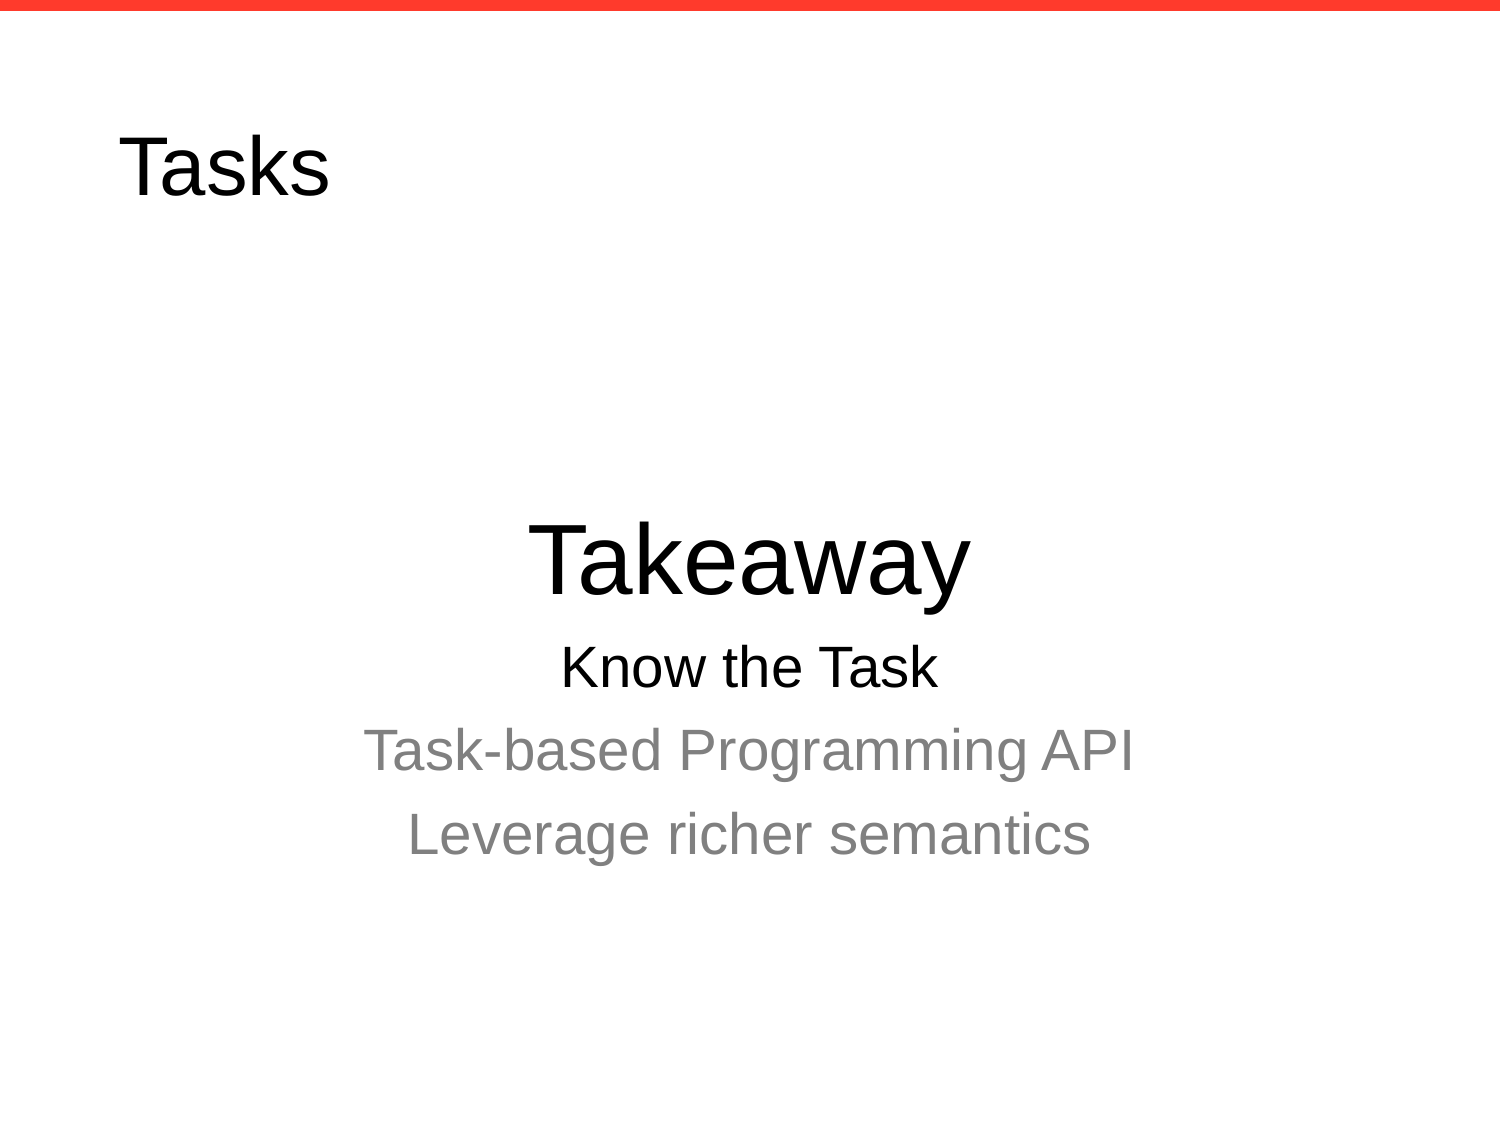

# Tasks

Takeaway
Know the Task
Task-based Programming API
Leverage richer semantics